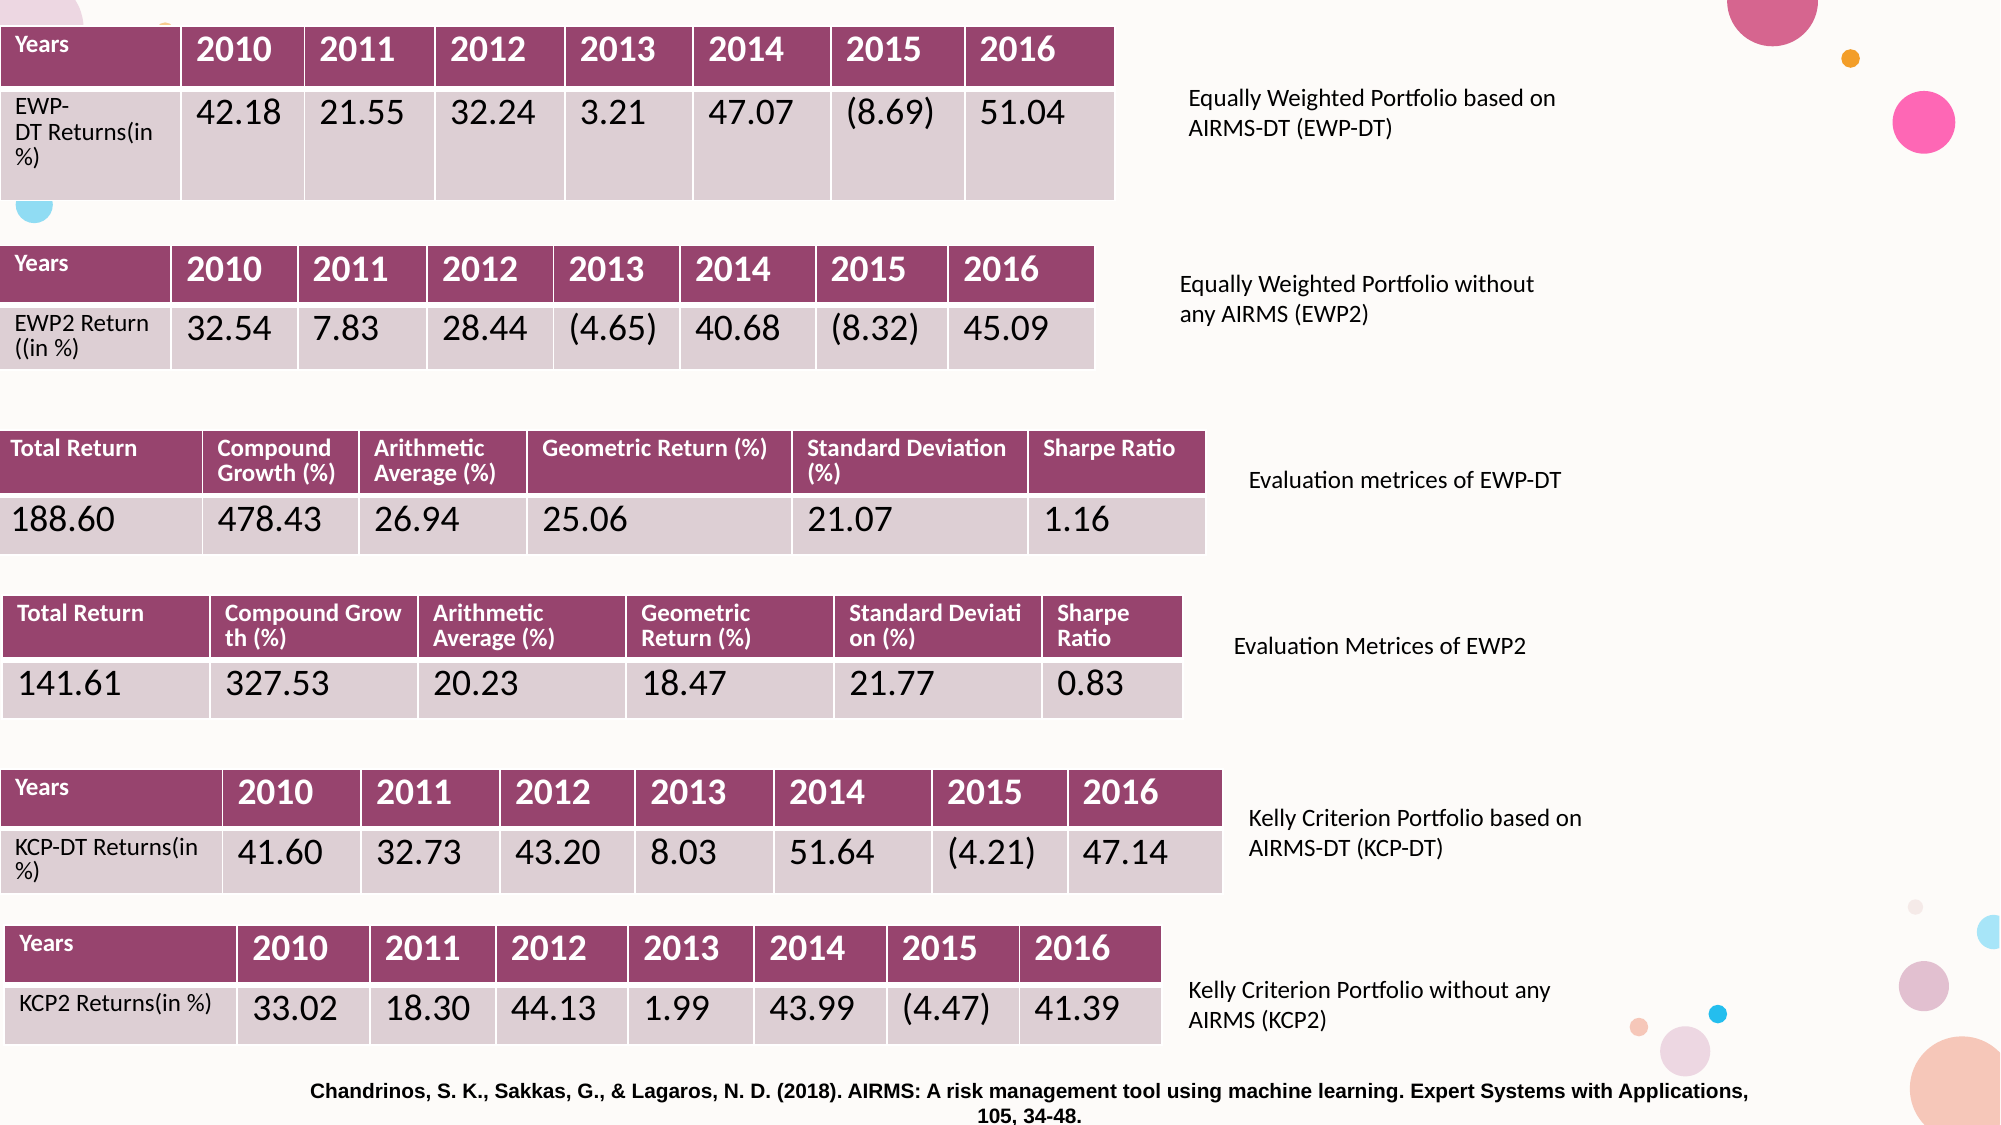

| Years​​ | 2010​​ | 2011​​ | 2012​​ | 2013​​ | 2014​​ | 2015​​ | 2016​​ |
| --- | --- | --- | --- | --- | --- | --- | --- |
| EWP-DT Returns(in %)​​ | 42.18 | 21.55​​ | 32.24​​ | 3.21​​ | 47.07​​ | (8.69)​​ | 51.04​​ |
Equally Weighted Portfolio based on AIRMS-DT (EWP-DT)
| Years​ | 2010​ | 2011​ | 2012​ | 2013​ | 2014​ | 2015​ | 2016​ |
| --- | --- | --- | --- | --- | --- | --- | --- |
| EWP2 Return((in %)​ | 32.54​ | 7.83​ | 28.44​ | (4.65)​ | 40.68​ | (8.32)​ | 45.09​ |
Equally Weighted Portfolio without any AIRMS (EWP2)
| Total Return​ | Compound Growth (%)​ | Arithmetic Average (%)​ | Geometric Return (%)​ | Standard Deviation (%)​ | Sharpe Ratio​ |
| --- | --- | --- | --- | --- | --- |
| 188.60​ | 478.43​ | 26.94​ | 25.06​ | 21.07​ | 1.16​ |
Evaluation metrices of EWP-DT
| Total Return​ | Compound Growth (%)​ | Arithmetic Average (%)​ | Geometric Return (%)​ | Standard Deviation (%)​ | Sharpe Ratio​ |
| --- | --- | --- | --- | --- | --- |
| 141.61​ | 327.53​ | 20.23​ | 18.47​ | 21.77​ | 0.83​ |
Evaluation Metrices of EWP2
| Years​ | 2010​ | 2011​ | 2012​ | 2013​ | 2014​ | 2015​ | 2016​ |
| --- | --- | --- | --- | --- | --- | --- | --- |
| KCP-DT Returns(in %)​ | 41.60​ | 32.73​ | 43.20​ | 8.03​ | 51.64​ | (4.21)​ | 47.14​ |
Kelly Criterion Portfolio based on AIRMS-DT (KCP-DT)
| Years​ | 2010​ | 2011​ | 2012​ | 2013​ | 2014​ | 2015​ | 2016​ |
| --- | --- | --- | --- | --- | --- | --- | --- |
| KCP2 Returns(in %)​ | 33.02​ | 18.30​ | 44.13​ | 1.99​ | 43.99​ | (4.47)​ | 41.39​ |
Kelly Criterion Portfolio without any AIRMS (KCP2)
Chandrinos, S. K., Sakkas, G., & Lagaros, N. D. (2018). AIRMS: A risk management tool using machine learning. Expert Systems with Applications, 105, 34-48.